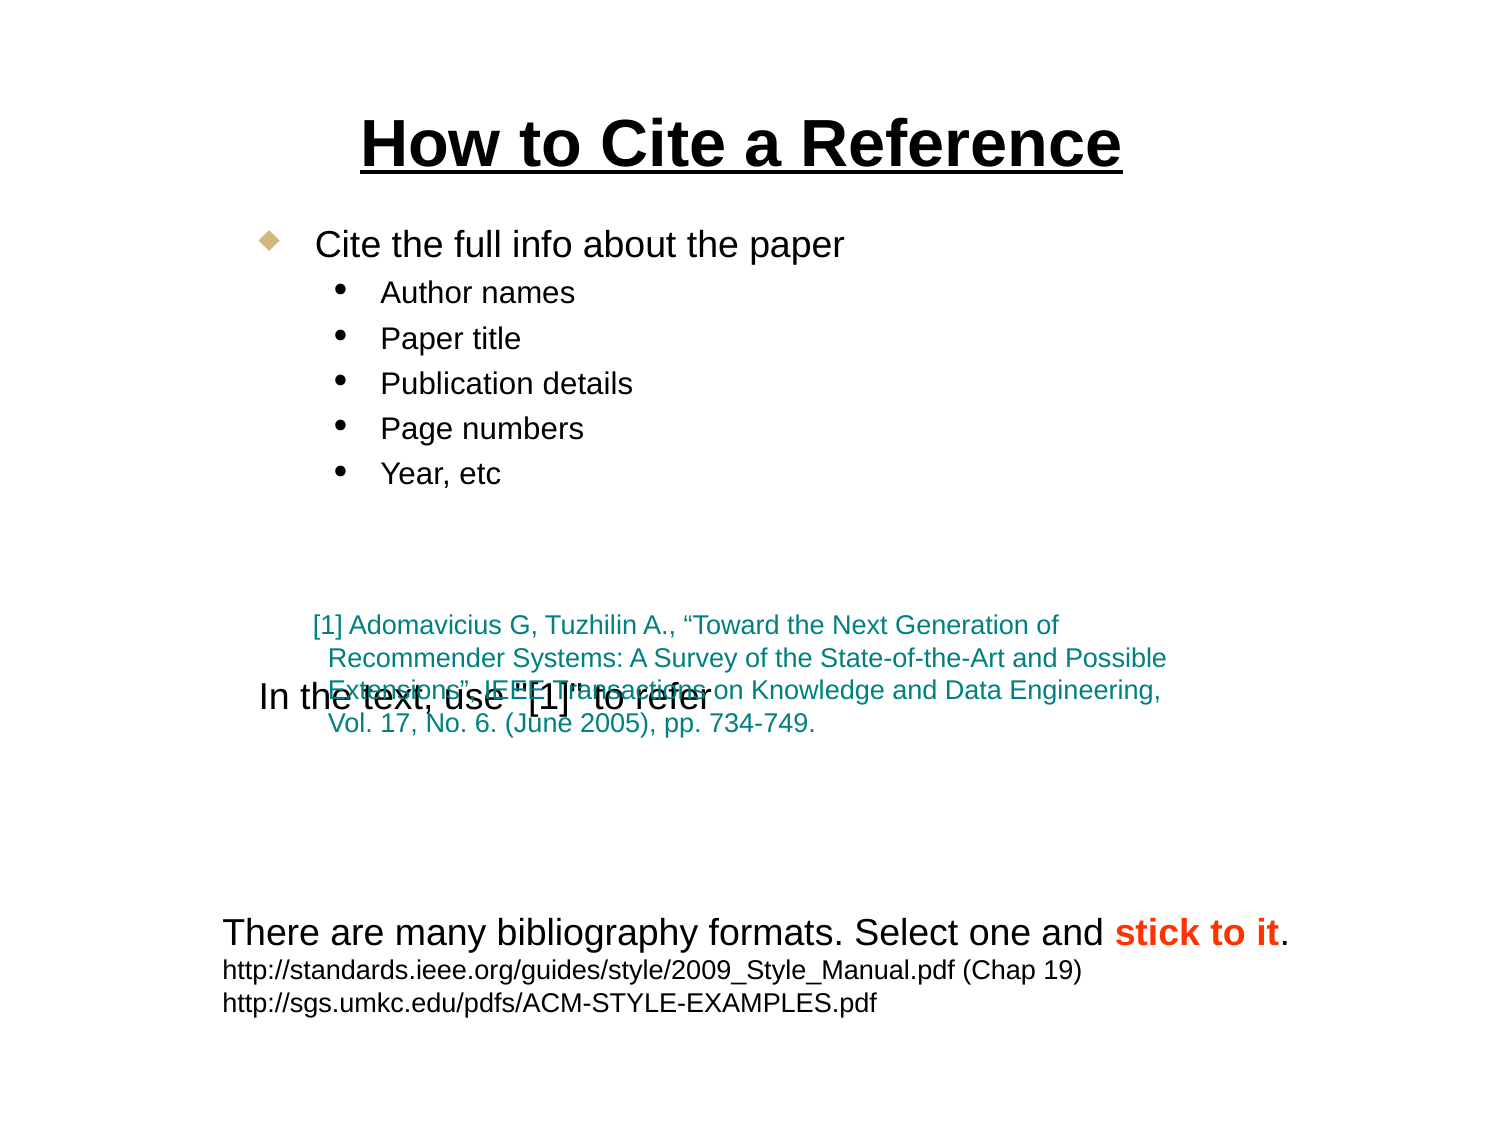

How to Cite a Reference
Cite the full info about the paper
Author names
Paper title
Publication details
Page numbers
Year, etc

In the text, use "[1]" to refer
 [1] Adomavicius G, Tuzhilin A., “Toward the Next Generation of
   Recommender Systems: A Survey of the State-of-the-Art and Possible
   Extensions”, IEEE Transactions on Knowledge and Data Engineering,
   Vol. 17, No. 6. (June 2005), pp. 734-749.
There are many bibliography formats. Select one and stick to it.
http://standards.ieee.org/guides/style/2009_Style_Manual.pdf (Chap 19)
http://sgs.umkc.edu/pdfs/ACM-STYLE-EXAMPLES.pdf